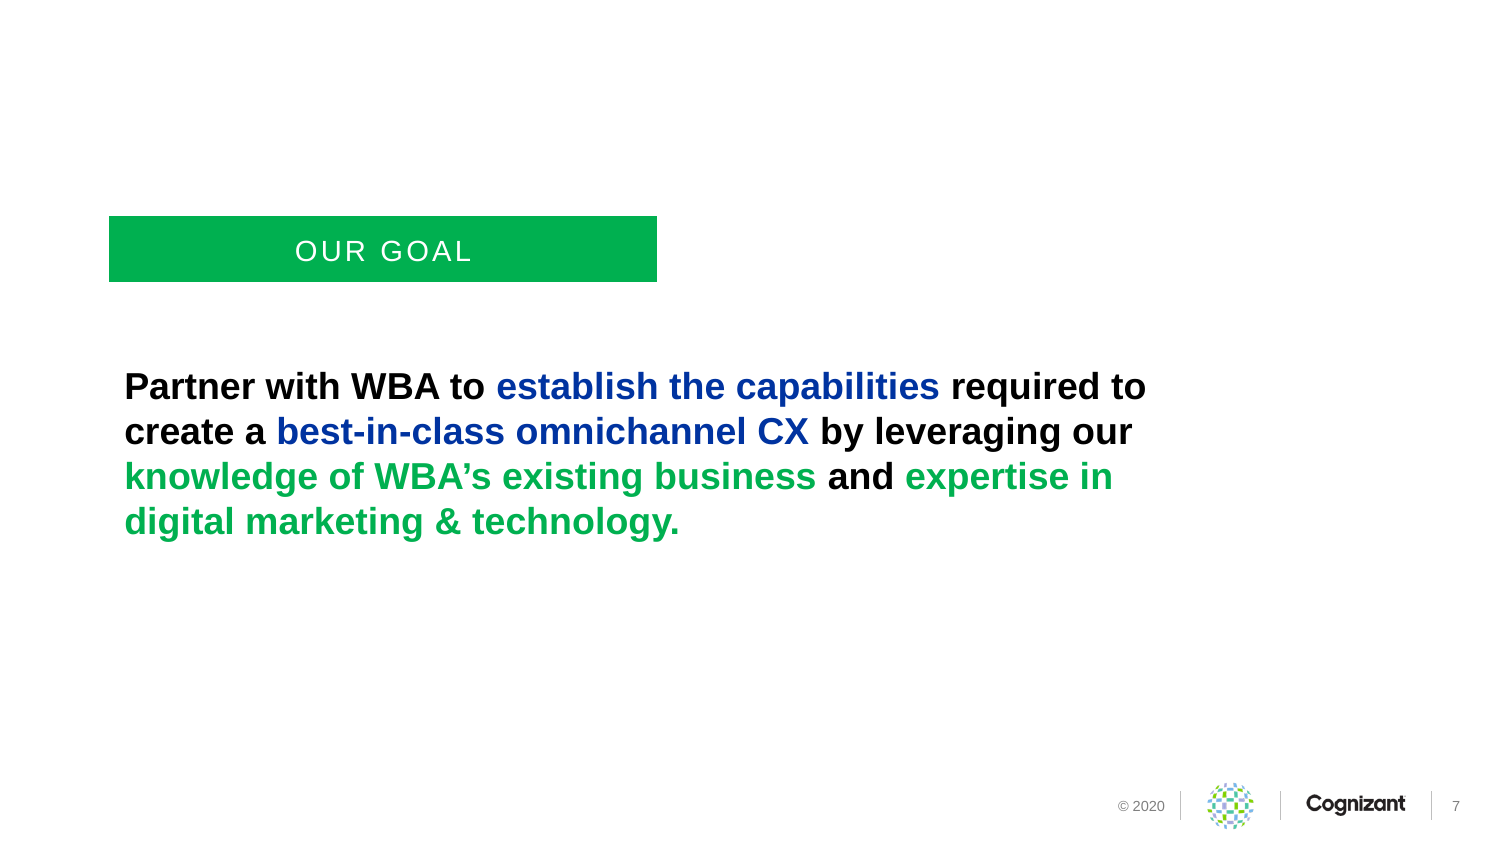

OUR GOAL
Partner with WBA to establish the capabilities required to create a best-in-class omnichannel CX by leveraging our knowledge of WBA’s existing business and expertise in digital marketing & technology.
7
© 2020